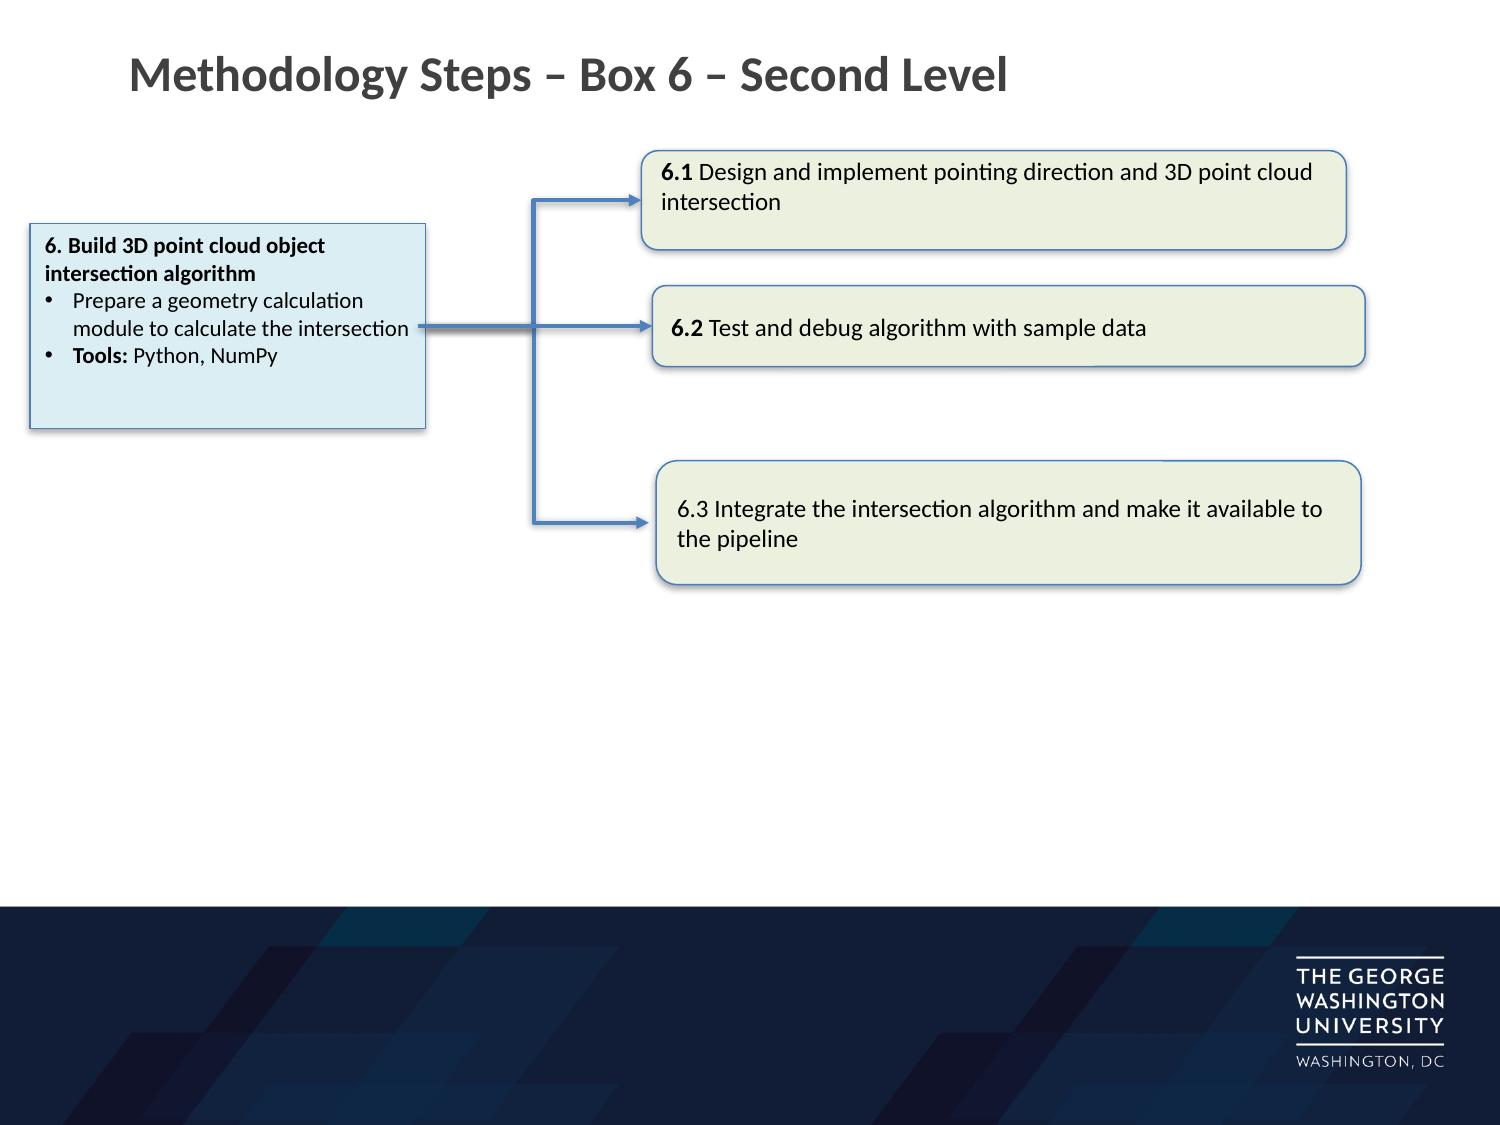

Methodology Steps – Box 6 – Second Level
6.1 Design and implement pointing direction and 3D point cloud intersection

6. Build 3D point cloud object intersection algorithm
Prepare a geometry calculation module to calculate the intersection
Tools: Python, NumPy
6.2 Test and debug algorithm with sample data
6.3 Integrate the intersection algorithm and make it available to the pipeline